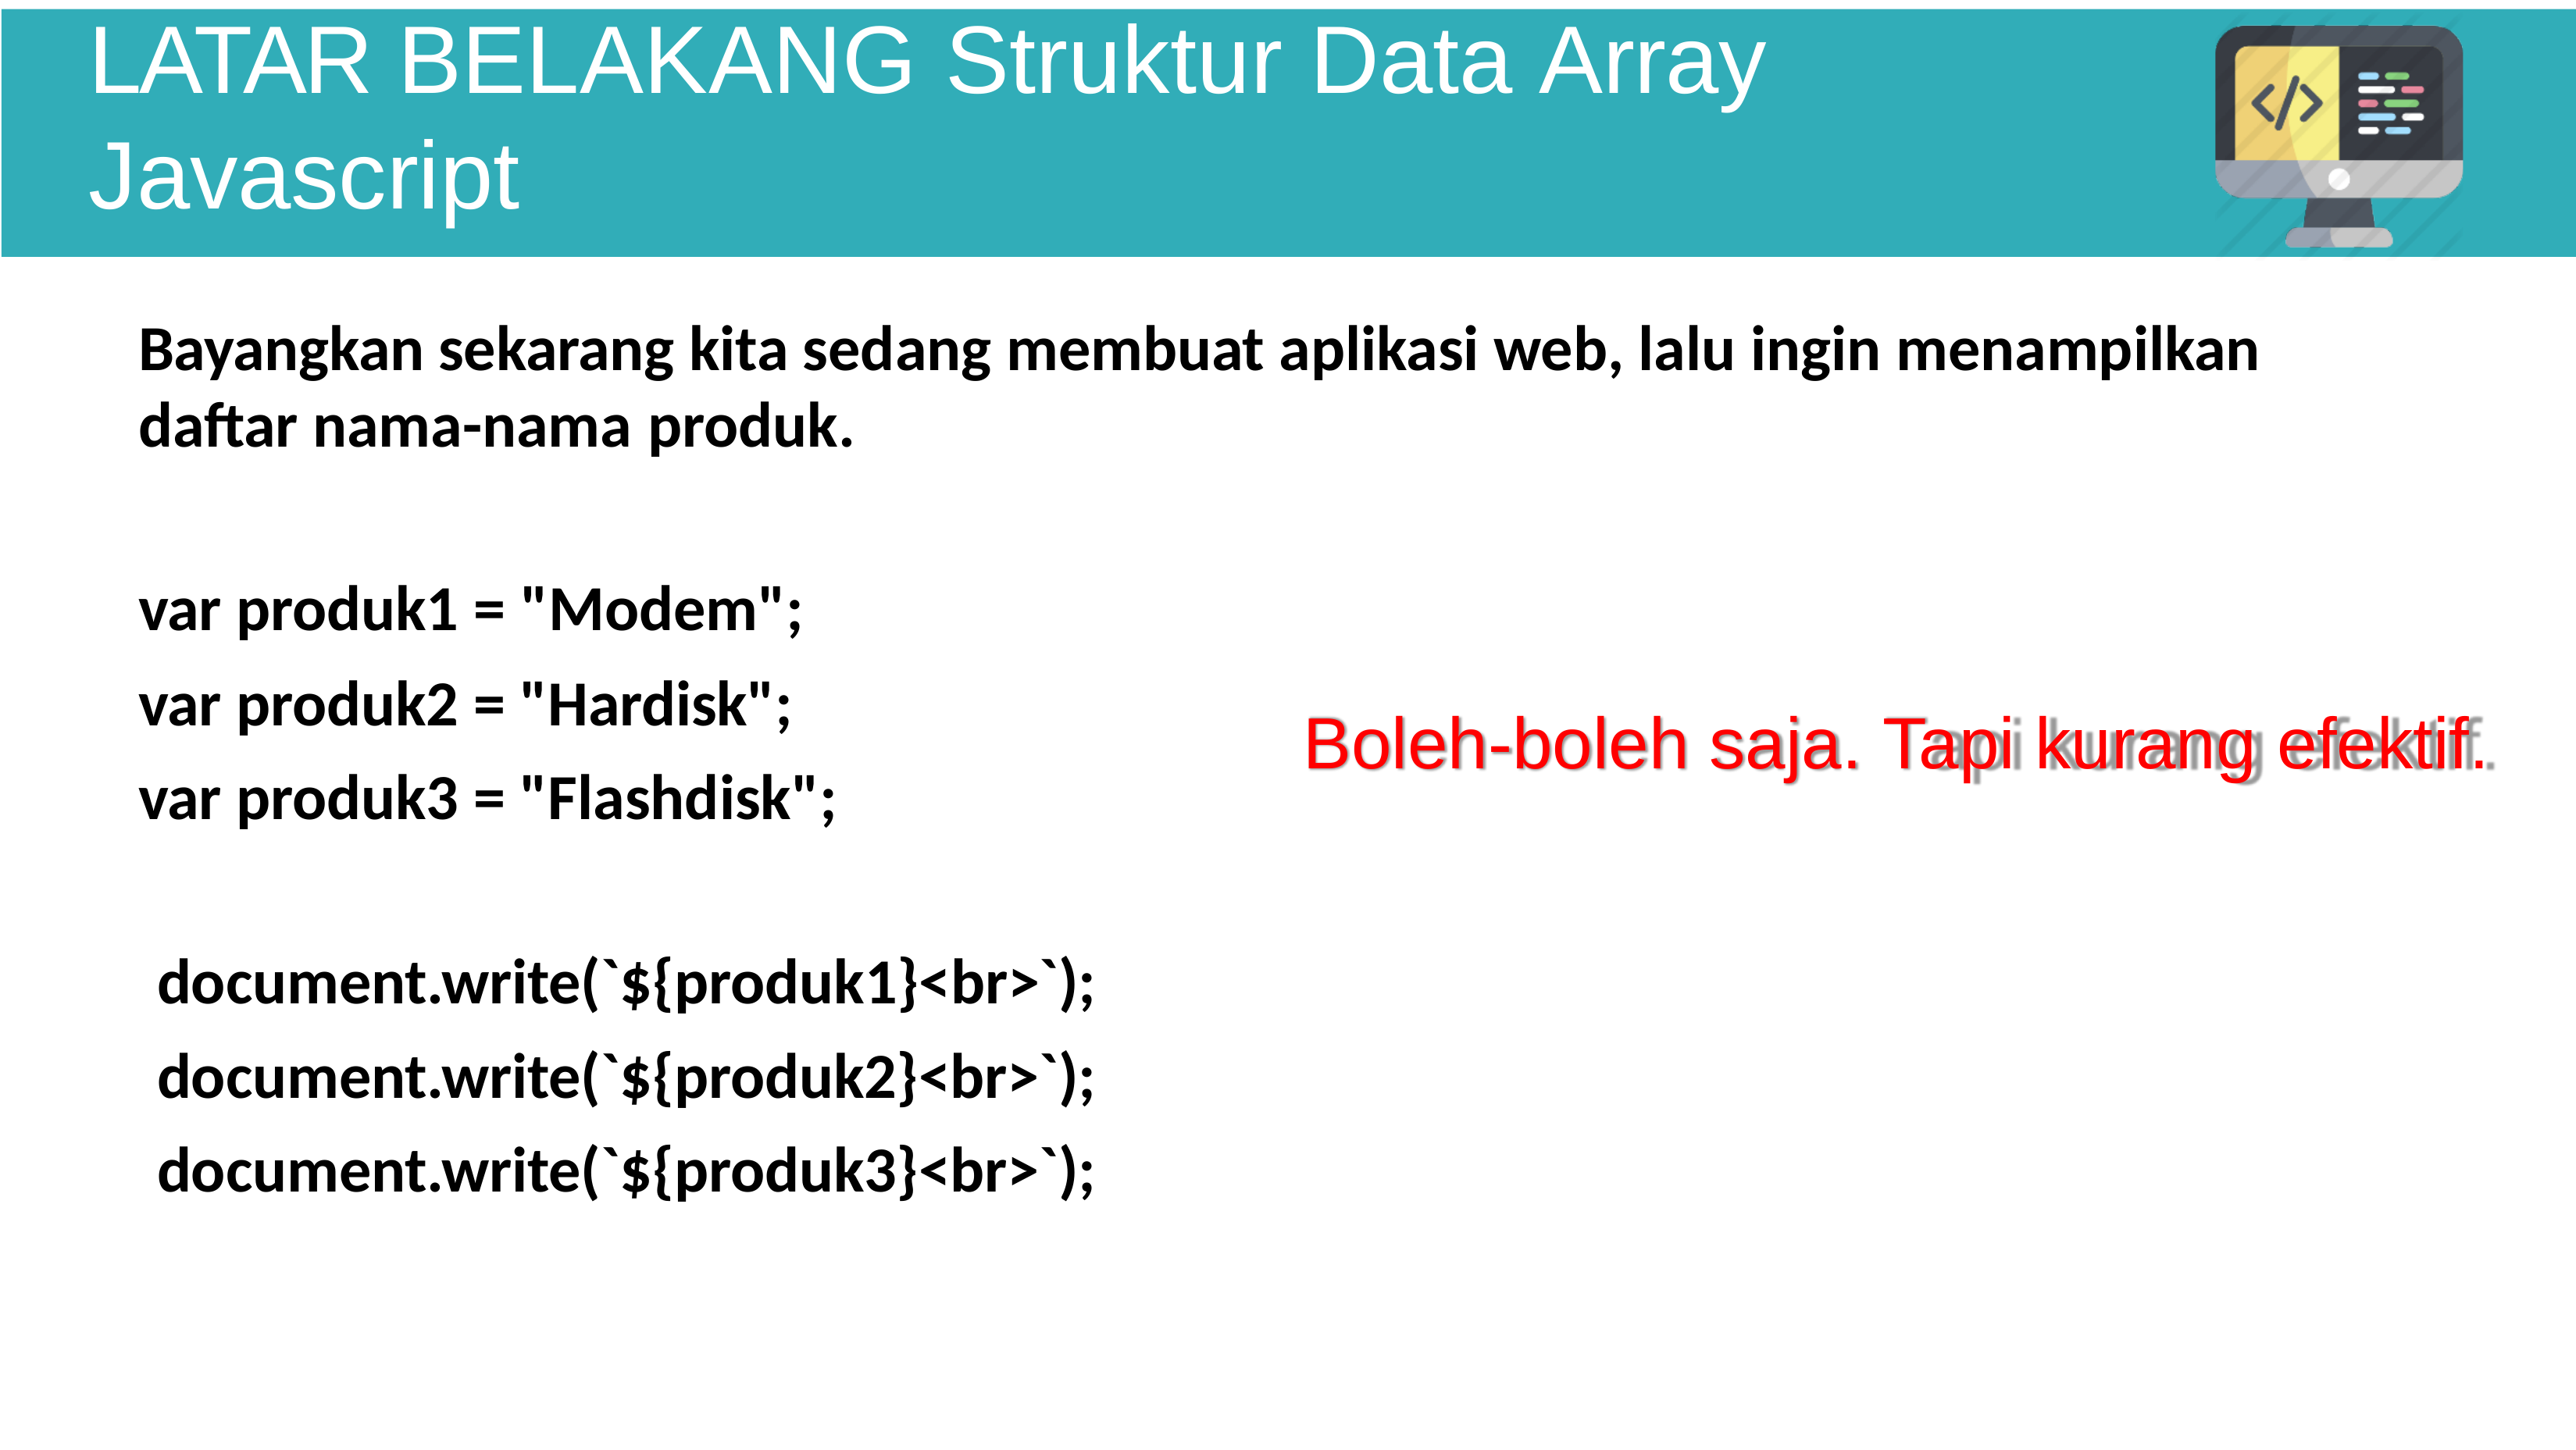

# LATAR BELAKANG Struktur Data Array Javascript
Bayangkan sekarang kita sedang membuat aplikasi web, lalu ingin menampilkan  daftar nama-nama produk.

var produk1 = "Modem";
var produk2 = "Hardisk";
var produk3 = "Flashdisk";

Boleh-boleh saja. Tapi kurang efektif.
document.write(`${produk1}<br>`);
document.write(`${produk2}<br>`);
document.write(`${produk3}<br>`);